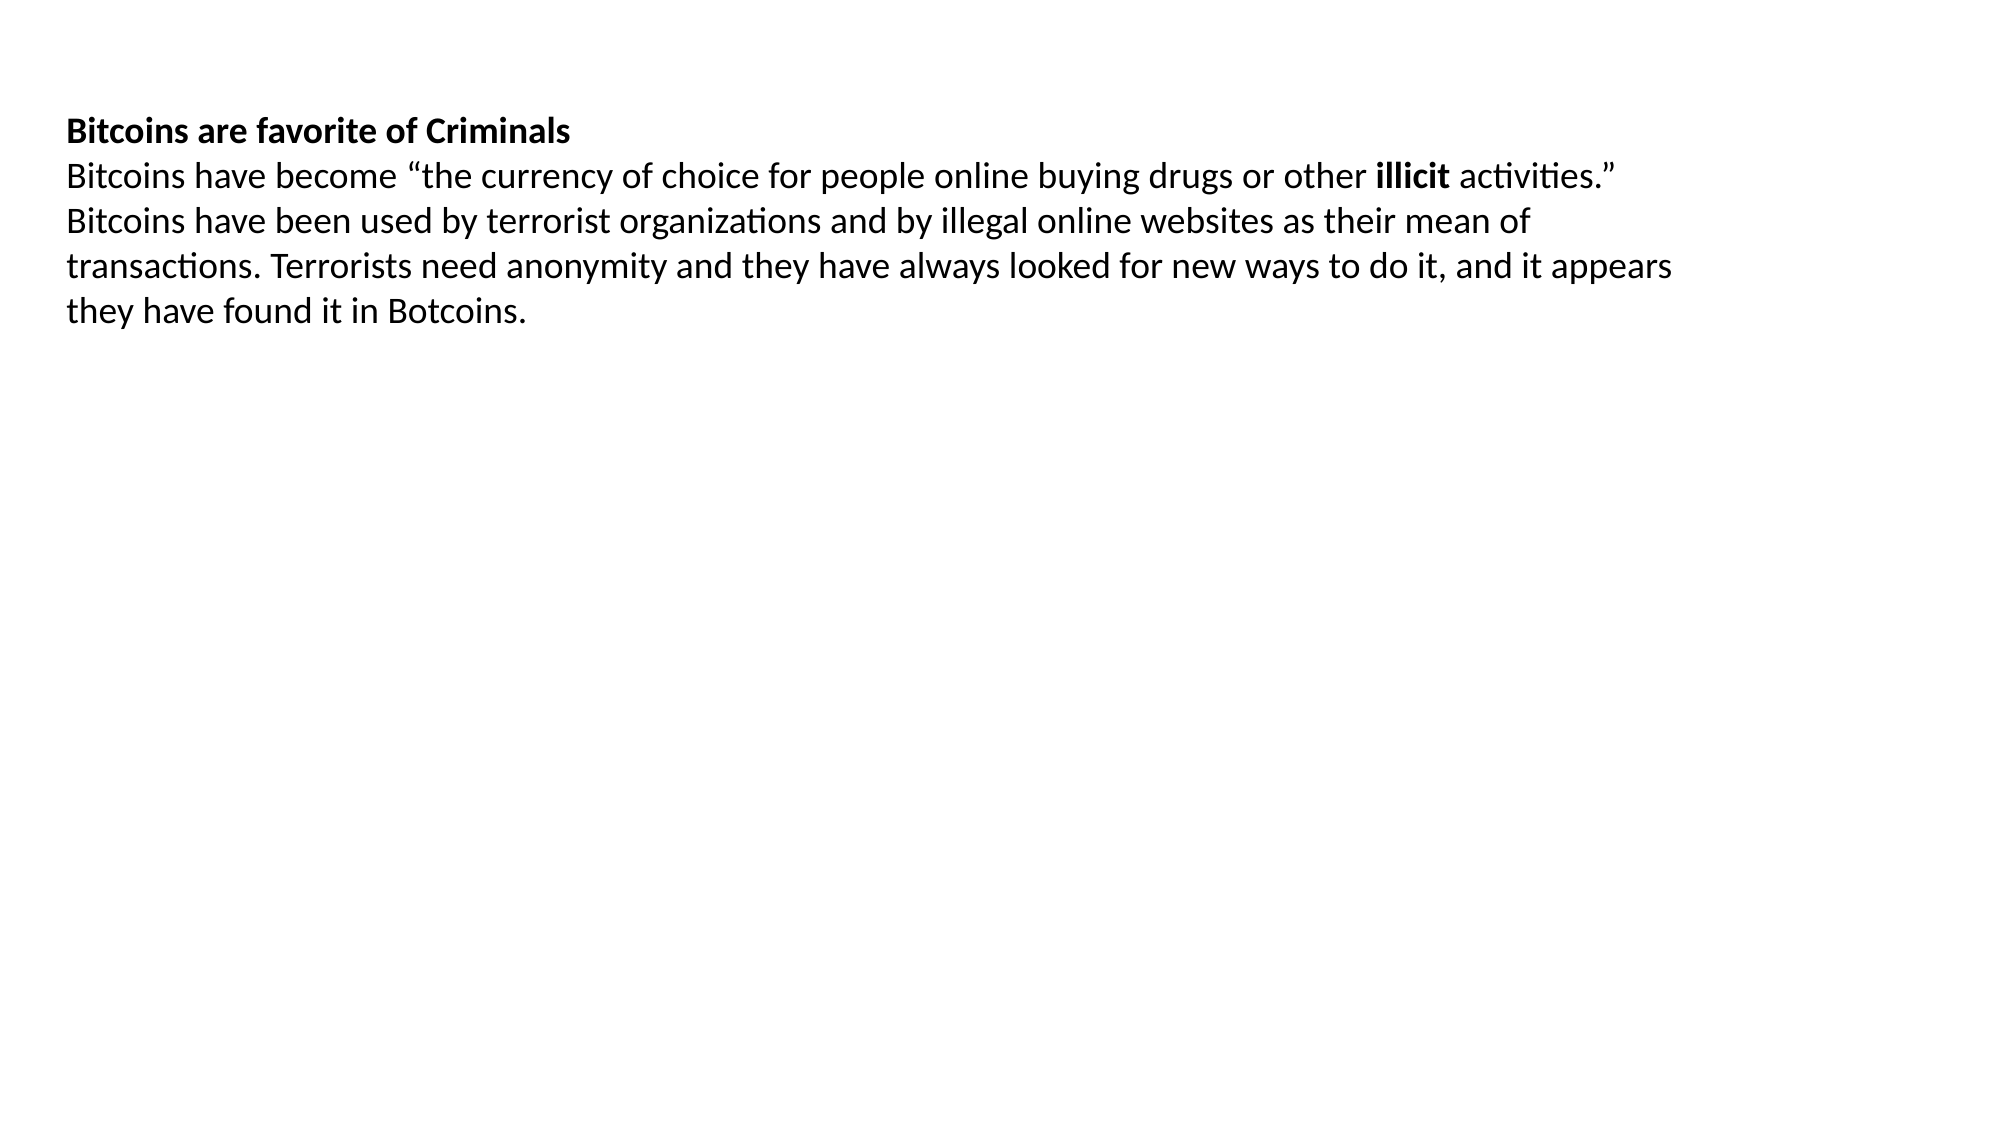

Bitcoins are favorite of Criminals
Bitcoins have become “the currency of choice for people online buying drugs or other illicit activities.”
Bitcoins have been used by terrorist organizations and by illegal online websites as their mean of transactions. Terrorists need anonymity and they have always looked for new ways to do it, and it appears they have found it in Botcoins.